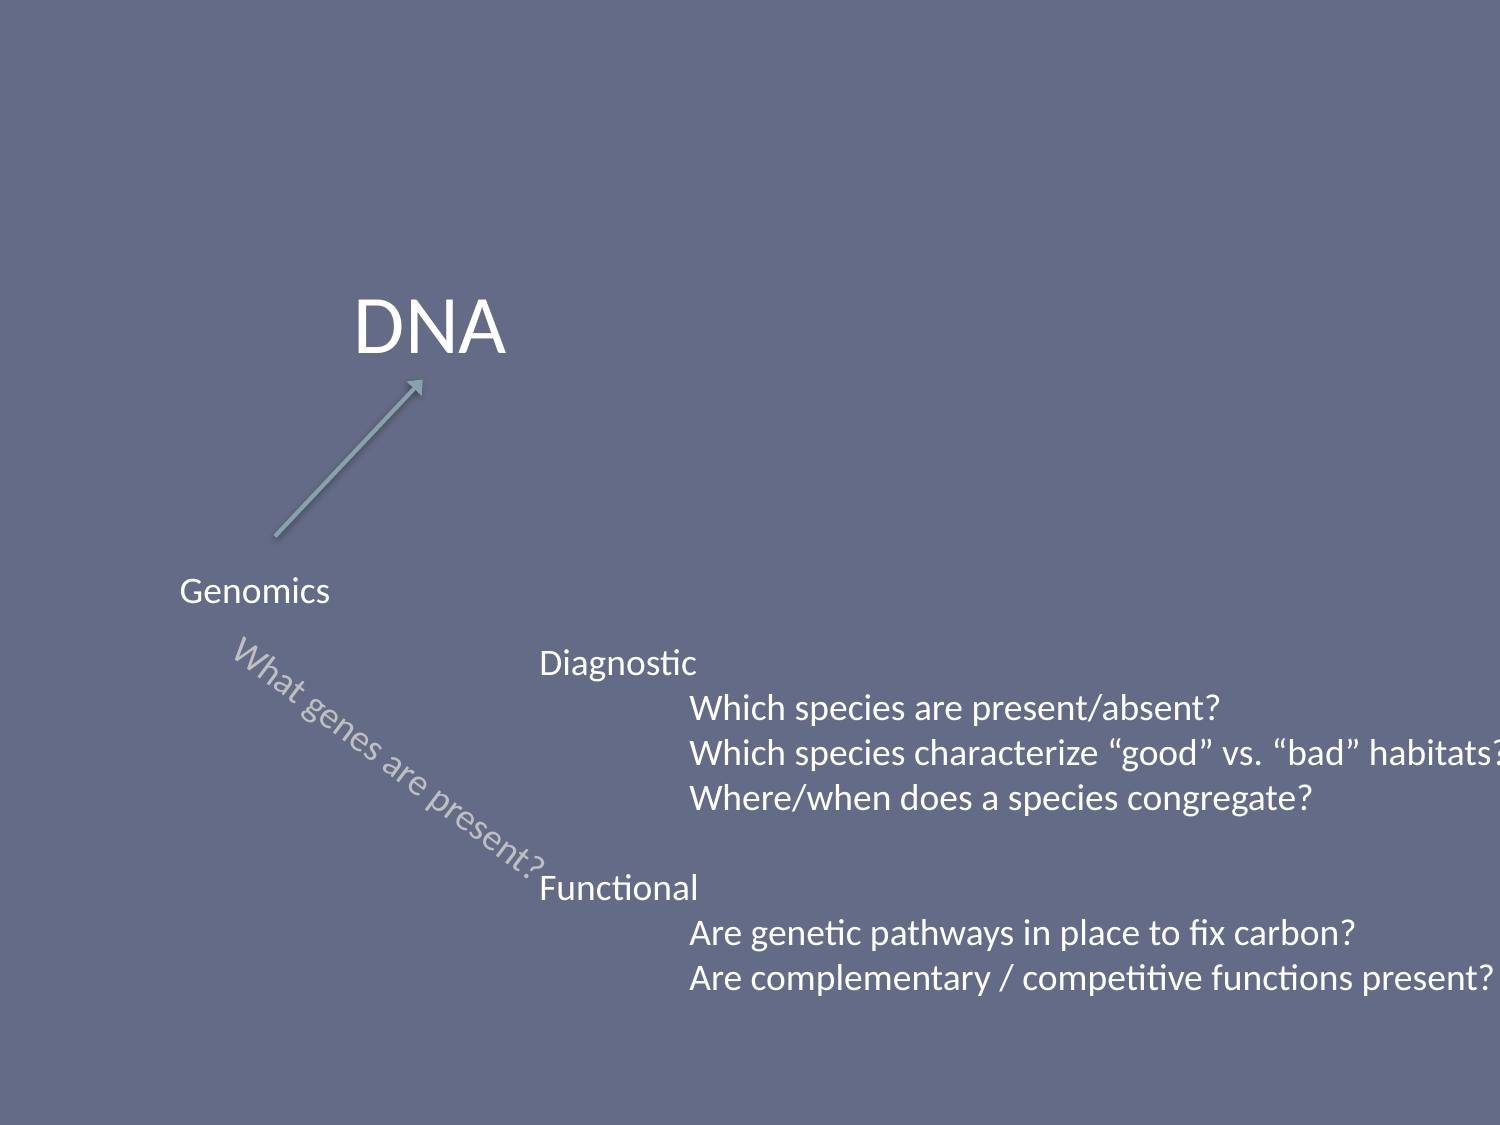

#
DNA
Genomics
Diagnostic
	Which species are present/absent?
	Which species characterize “good” vs. “bad” habitats?
	Where/when does a species congregate?

Functional
	Are genetic pathways in place to fix carbon?
	Are complementary / competitive functions present?
What genes are present?